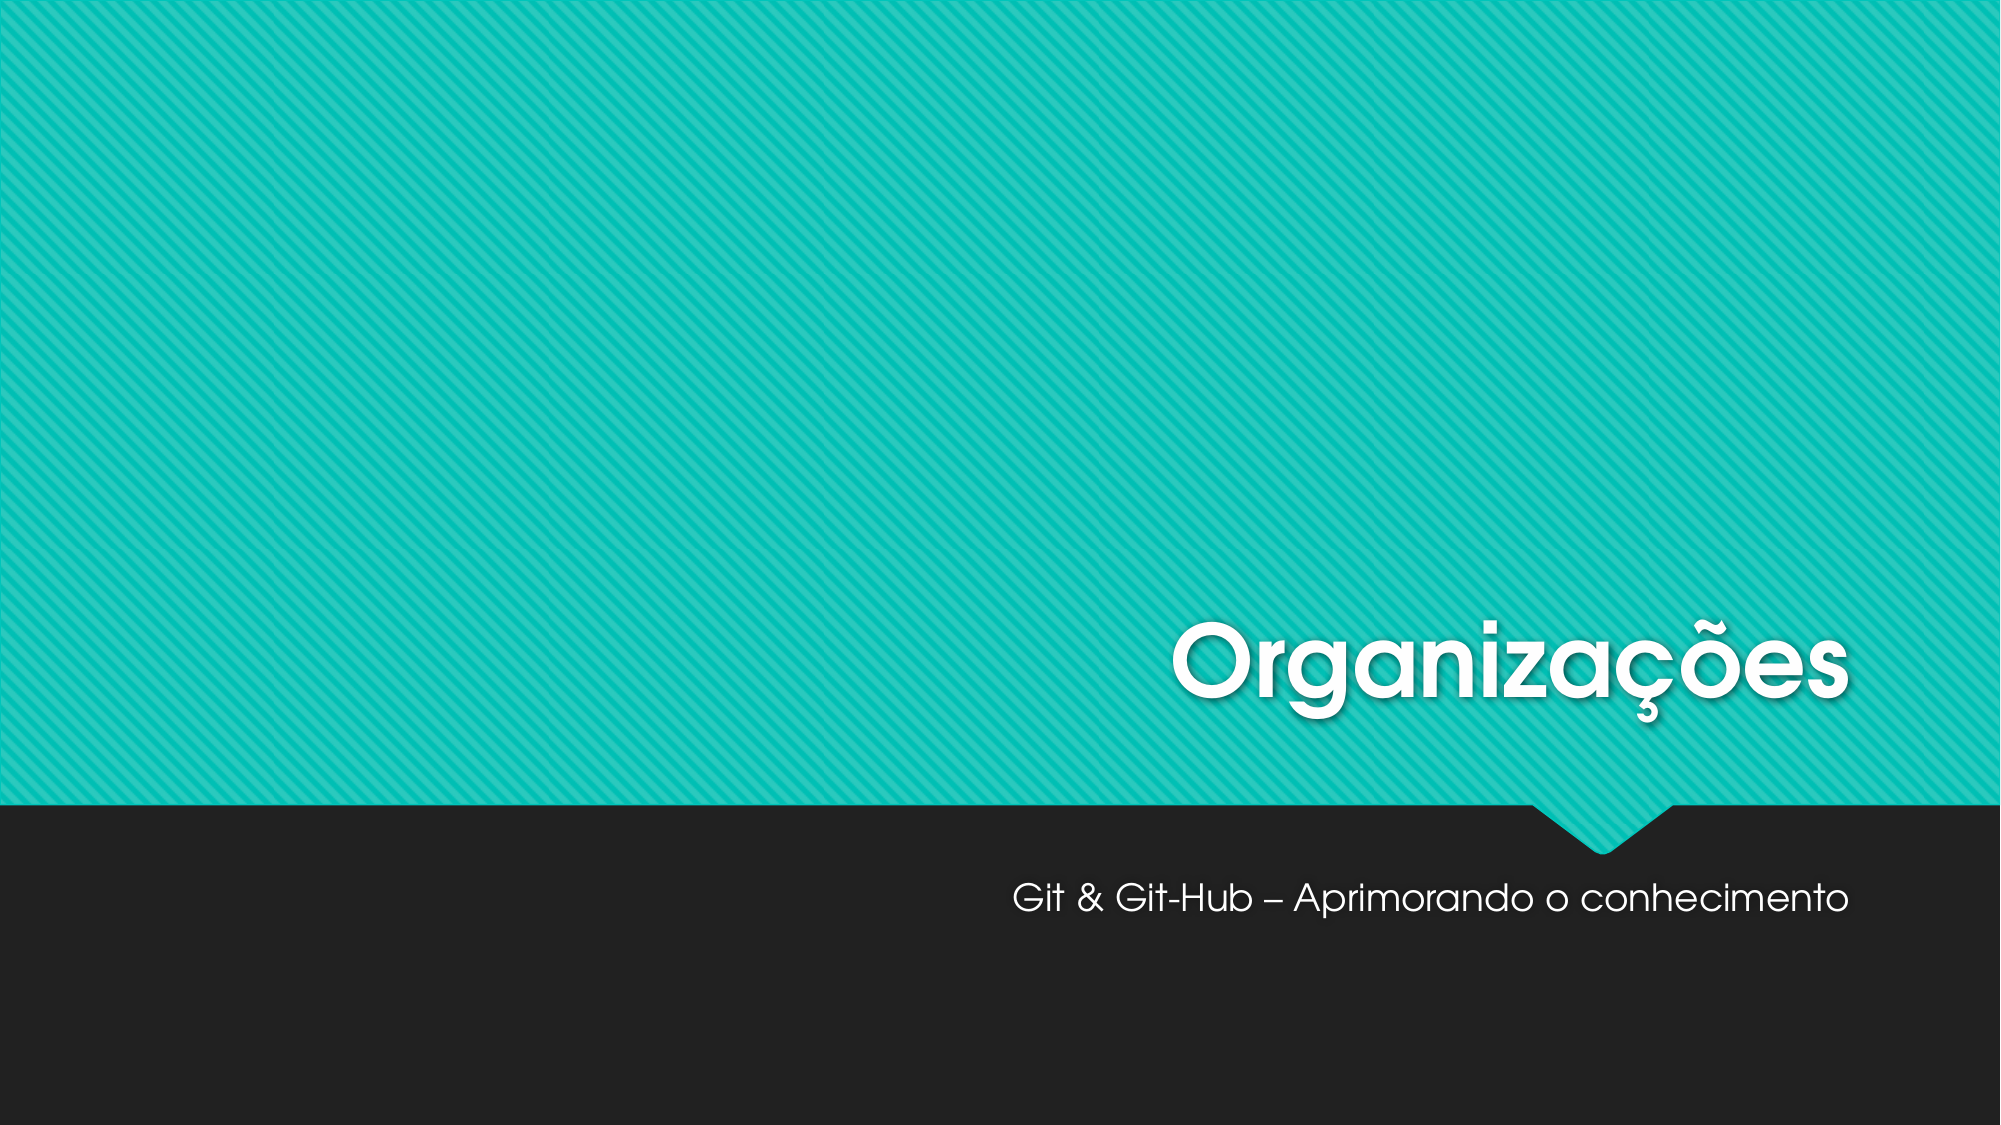

# Organizações
Git & Git-Hub – Aprimorando o conhecimento